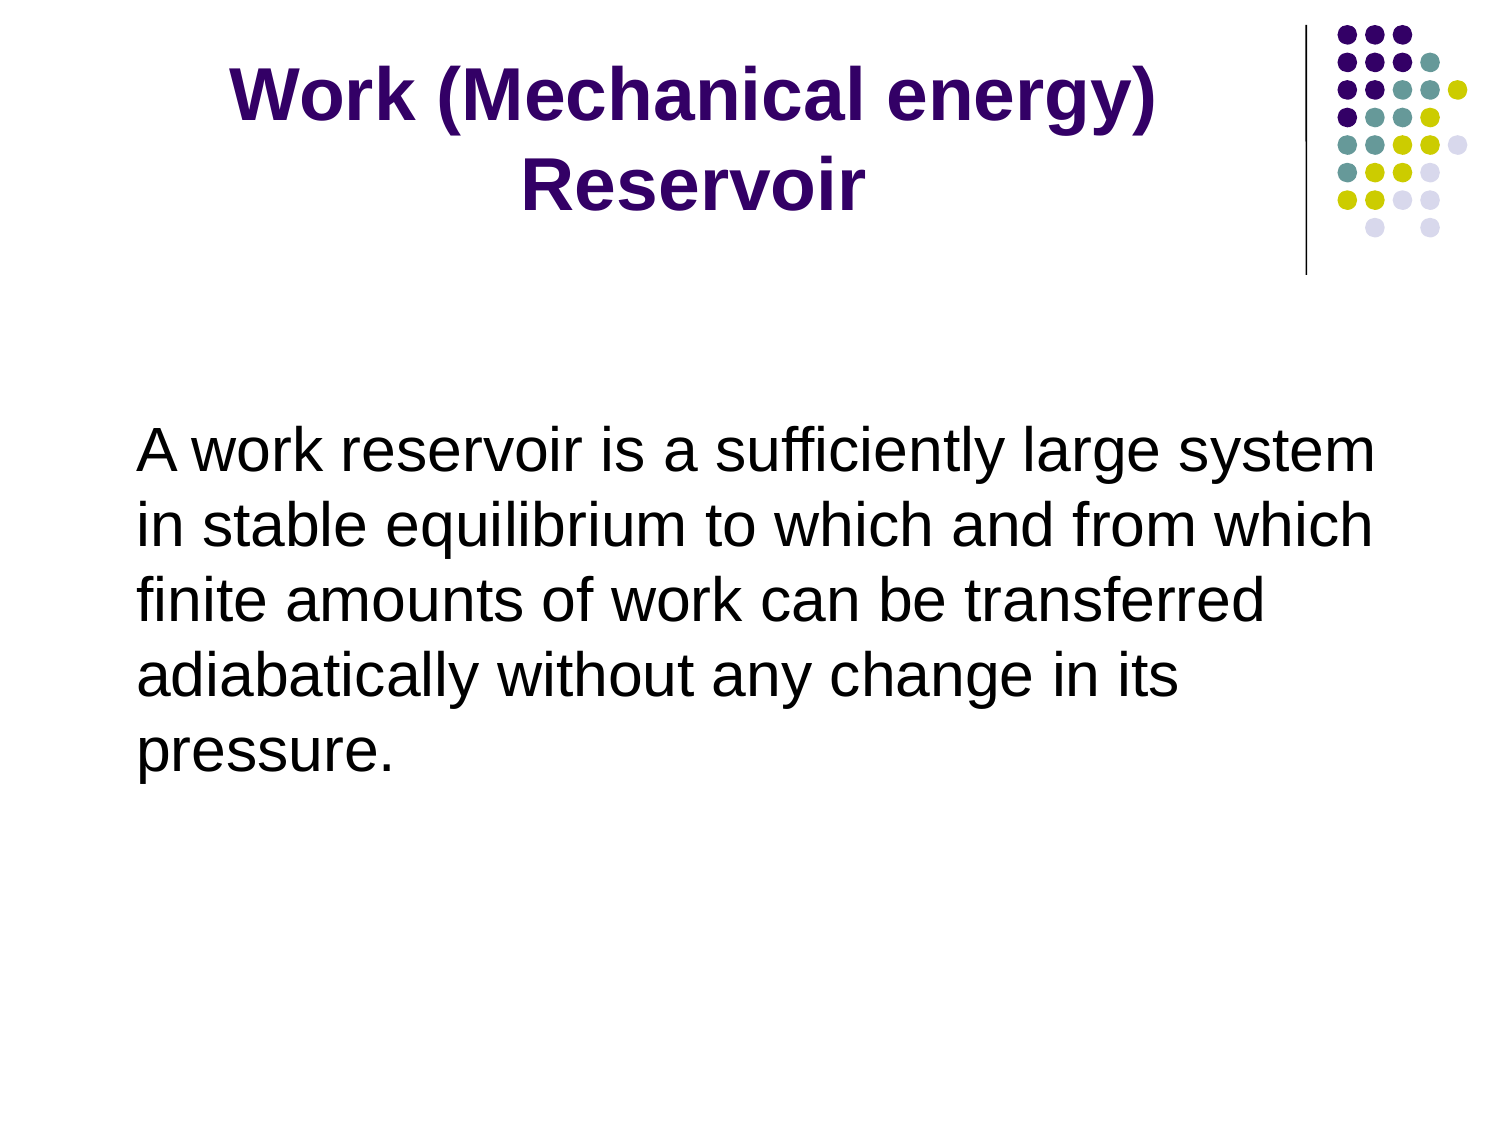

# Work (Mechanical energy) Reservoir
	A work reservoir is a sufficiently large system in stable equilibrium to which and from which finite amounts of work can be transferred adiabatically without any change in its pressure.